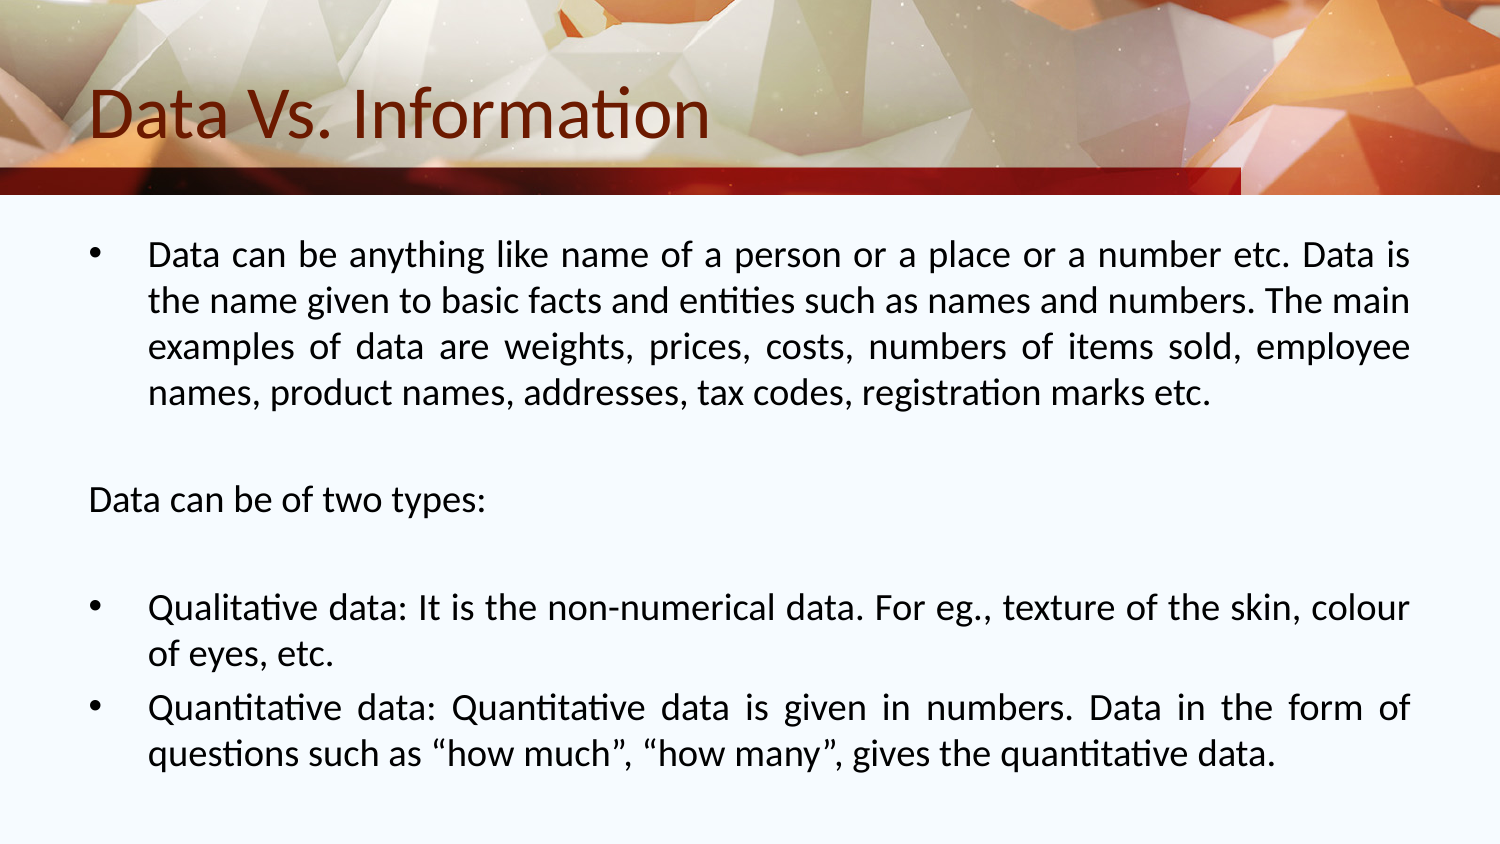

# Data Vs. Information
Data can be anything like name of a person or a place or a number etc. Data is the name given to basic facts and entities such as names and numbers. The main examples of data are weights, prices, costs, numbers of items sold, employee names, product names, addresses, tax codes, registration marks etc.

Data can be of two types:

Qualitative data: It is the non-numerical data. For eg., texture of the skin, colour of eyes, etc.
Quantitative data: Quantitative data is given in numbers. Data in the form of questions such as “how much”, “how many”, gives the quantitative data.